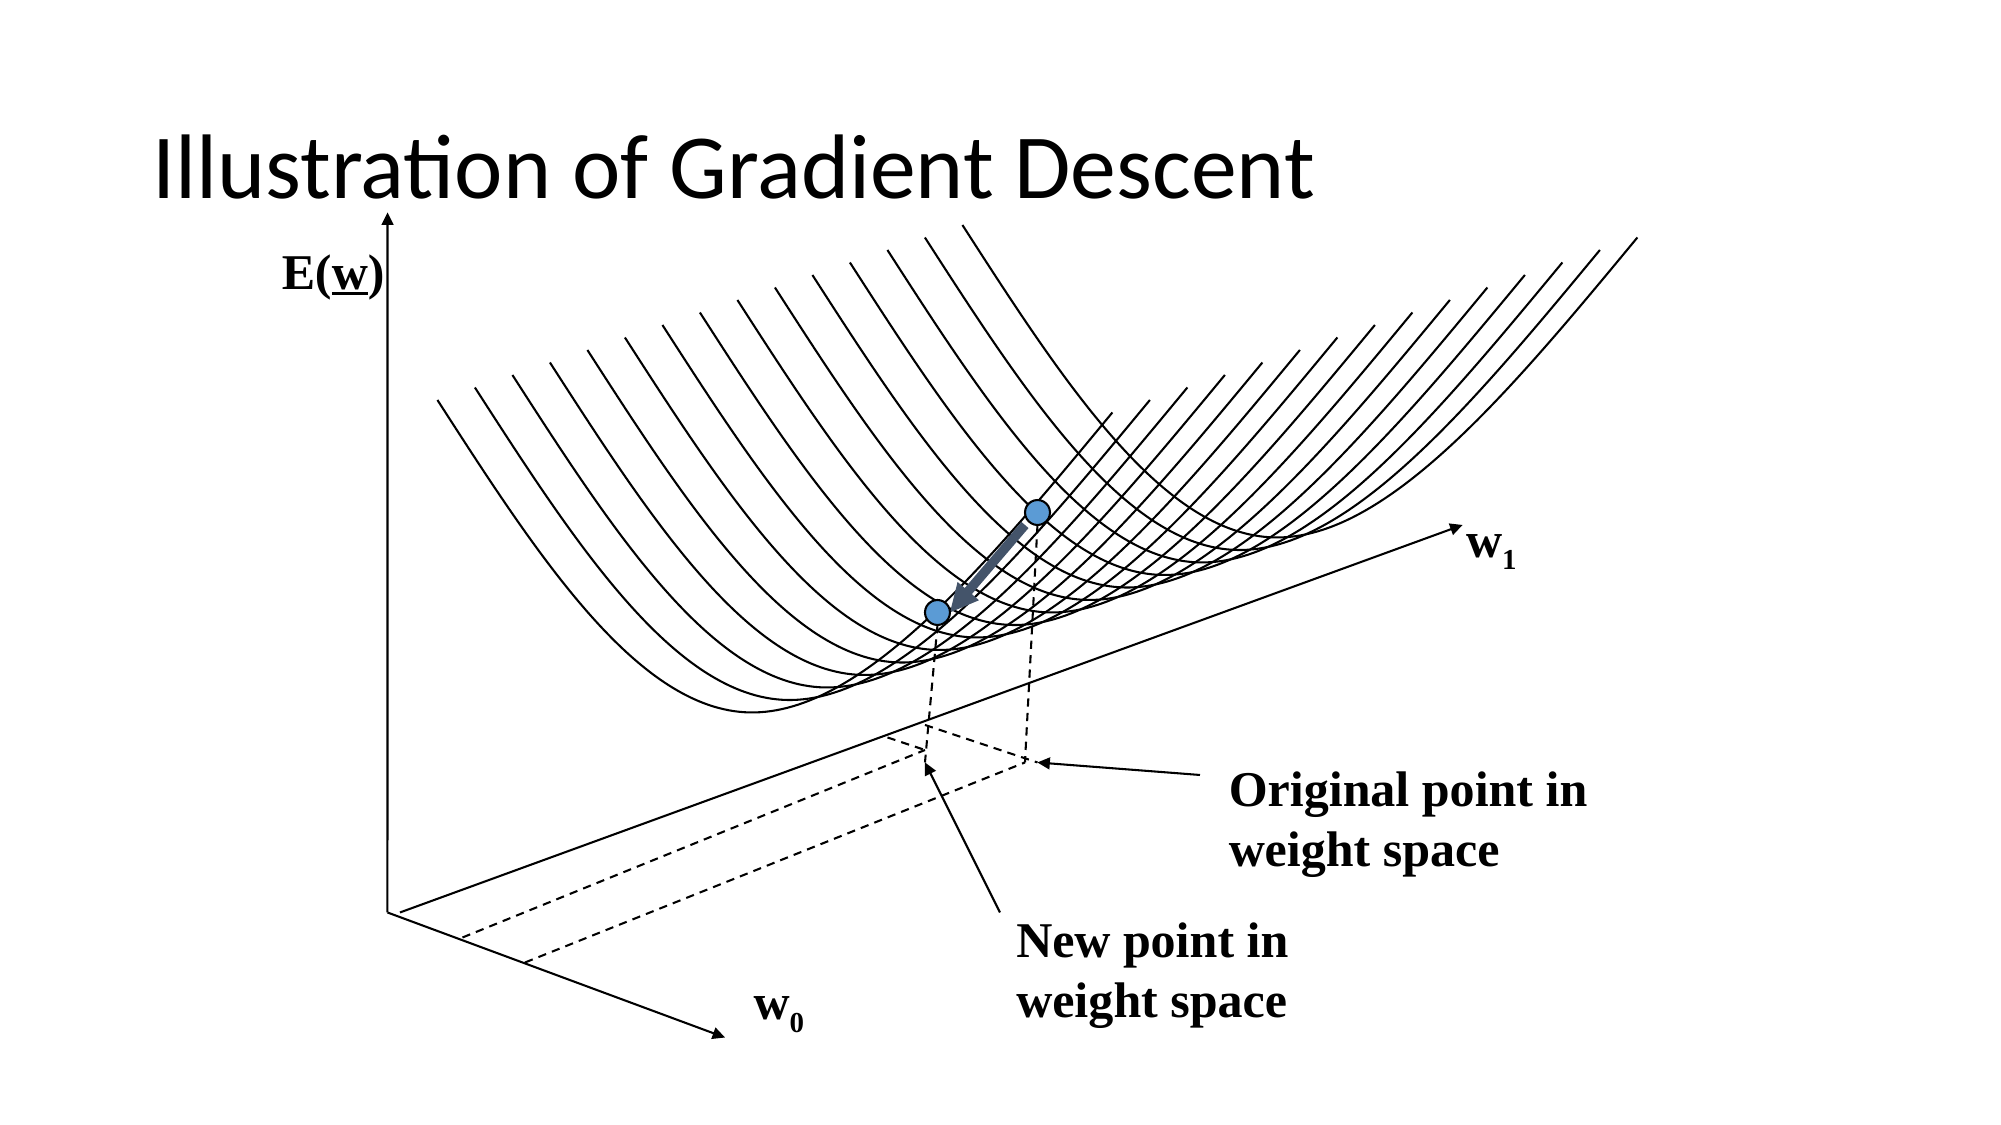

# Illustration of Gradient Descent

E(w)

w1

Original point in
weight space

New point in
weight space

w0